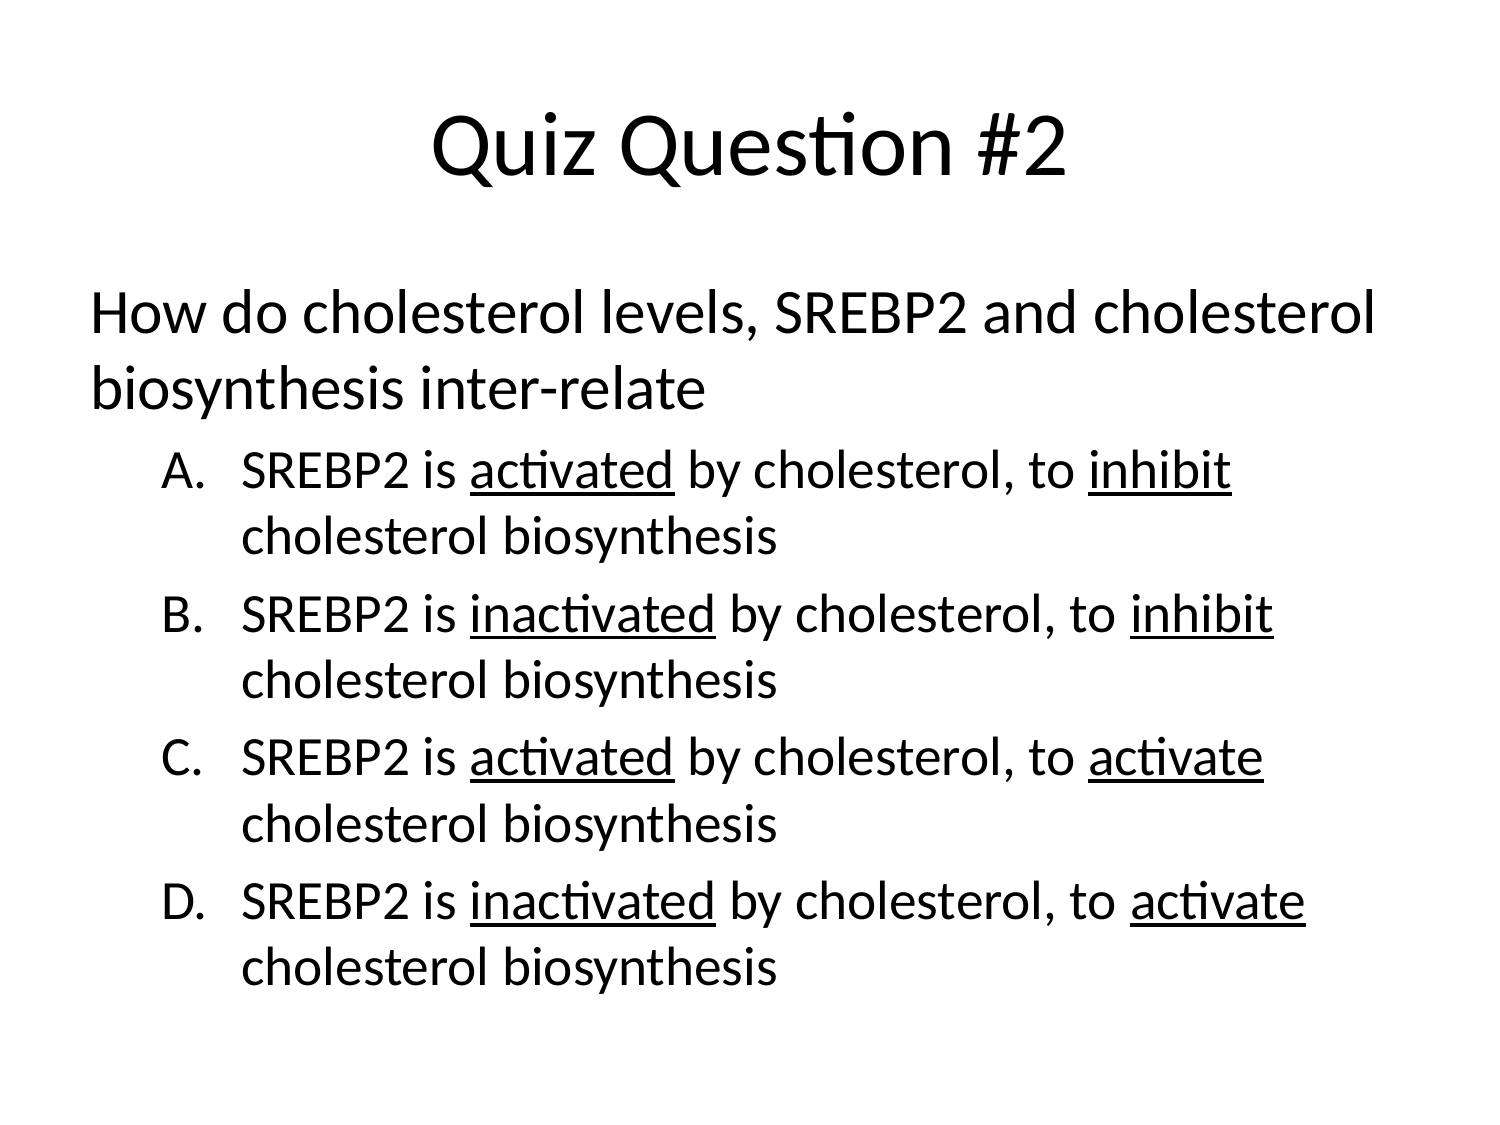

# Quiz Question #2
How do cholesterol levels, SREBP2 and cholesterol biosynthesis inter-relate
SREBP2 is activated by cholesterol, to inhibit cholesterol biosynthesis
SREBP2 is inactivated by cholesterol, to inhibit cholesterol biosynthesis
SREBP2 is activated by cholesterol, to activate cholesterol biosynthesis
SREBP2 is inactivated by cholesterol, to activate cholesterol biosynthesis